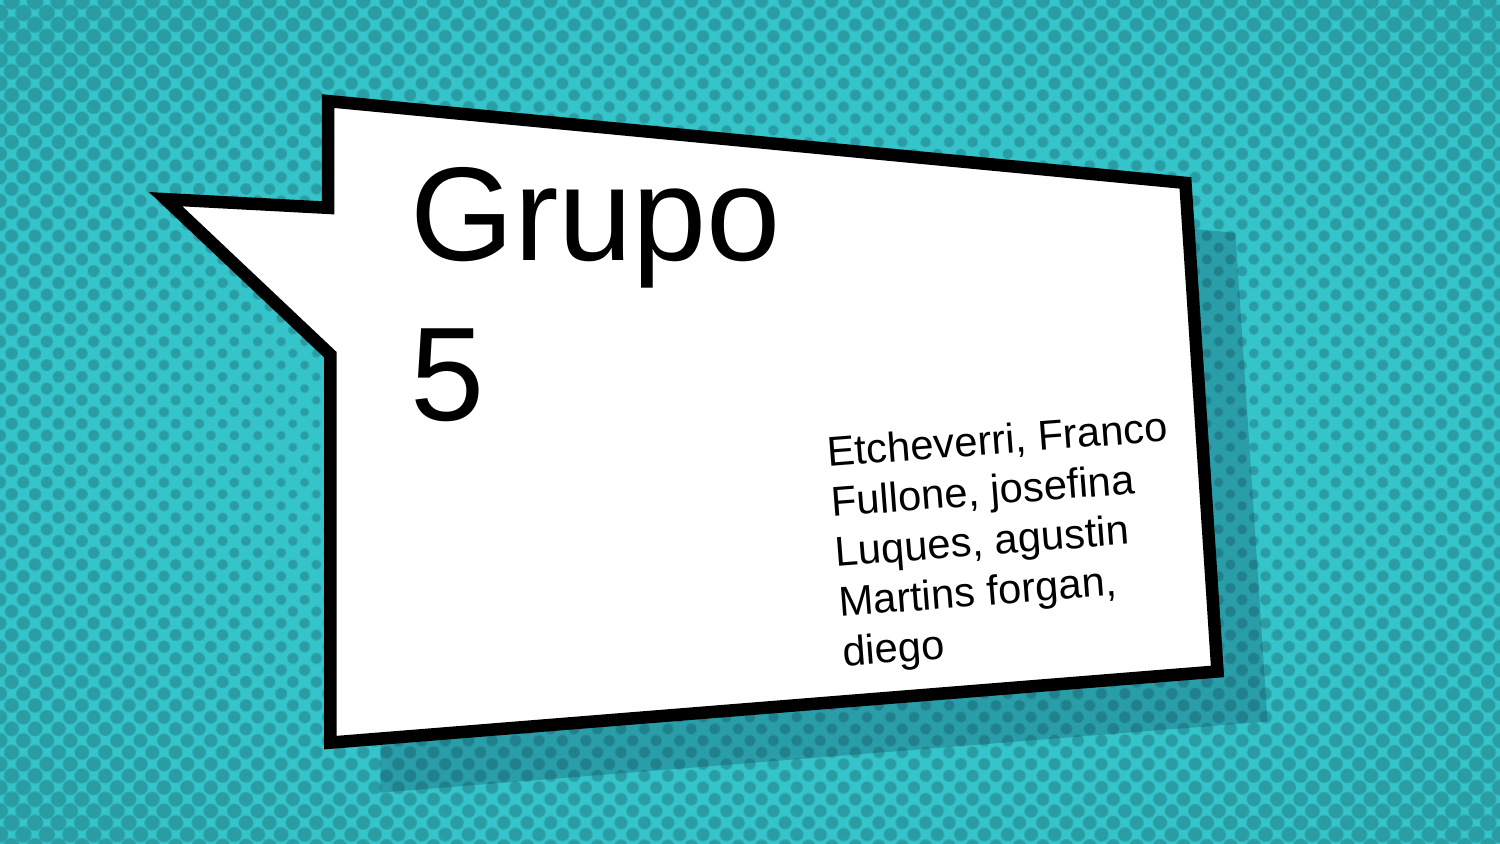

# Grupo 5
Etcheverri, Franco
Fullone, josefina
Luques, agustin
Martins forgan, diego